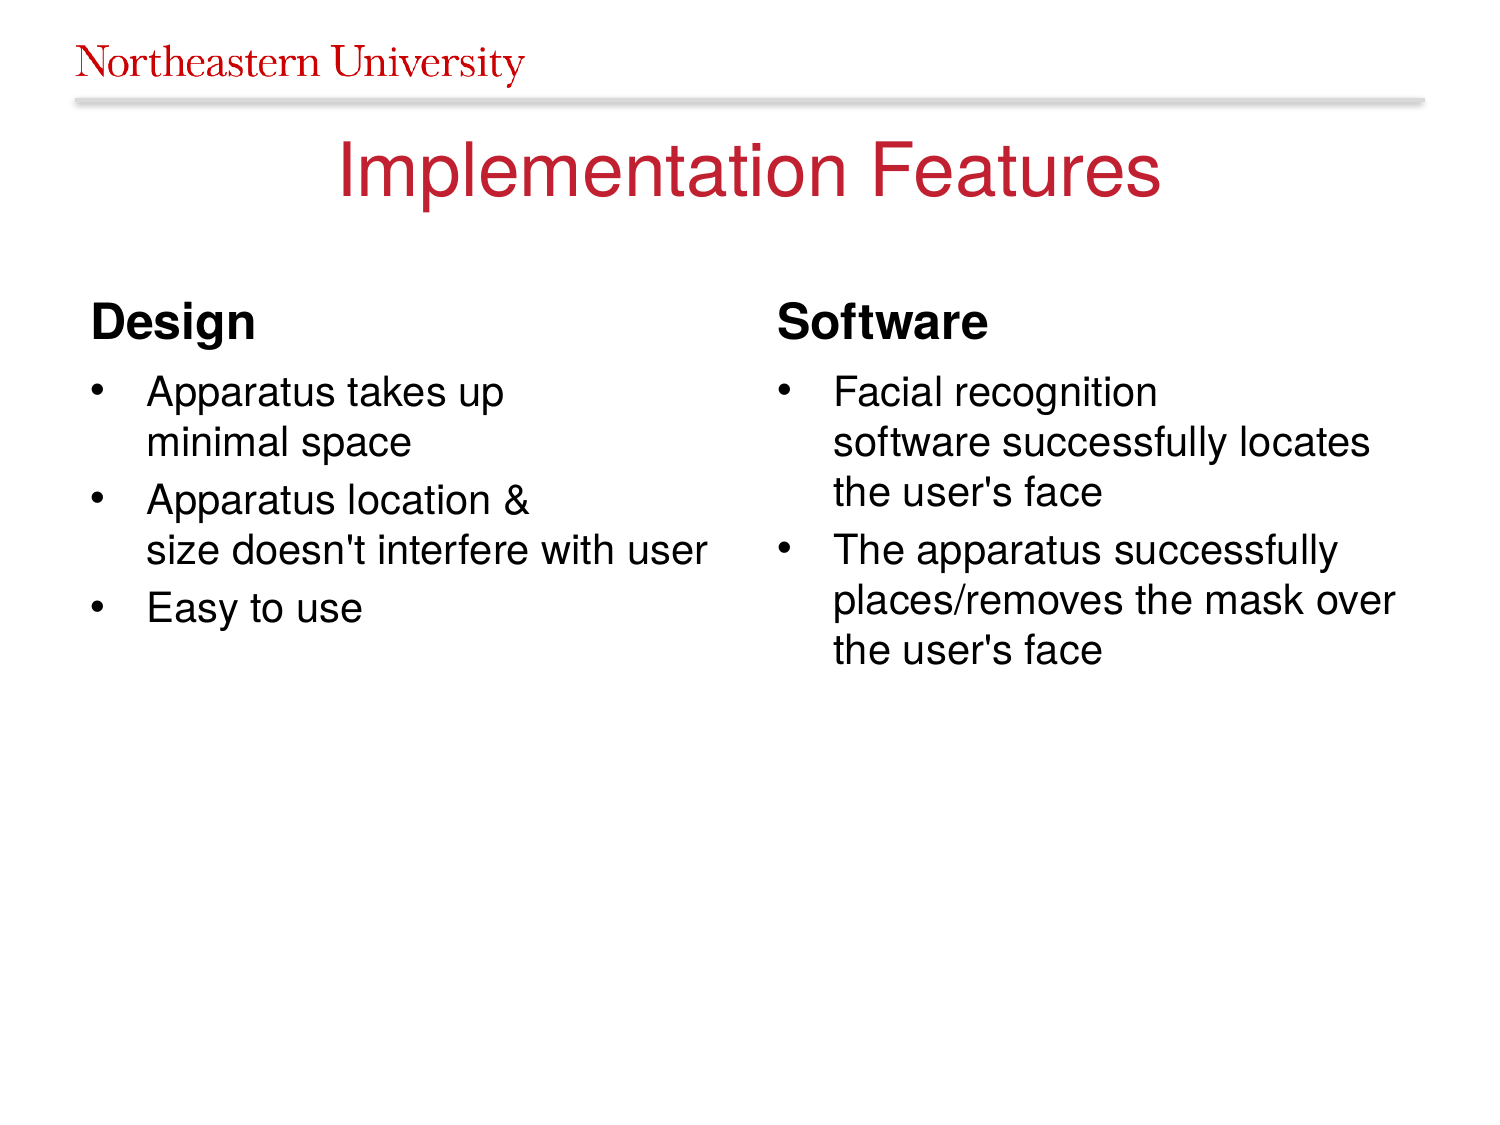

# Implementation Features
Design
Software
Apparatus takes up minimal space
Apparatus location & size doesn't interfere with user
Easy to use
Facial recognition software successfully locates the user's face
The apparatus successfully places/removes the mask over the user's face